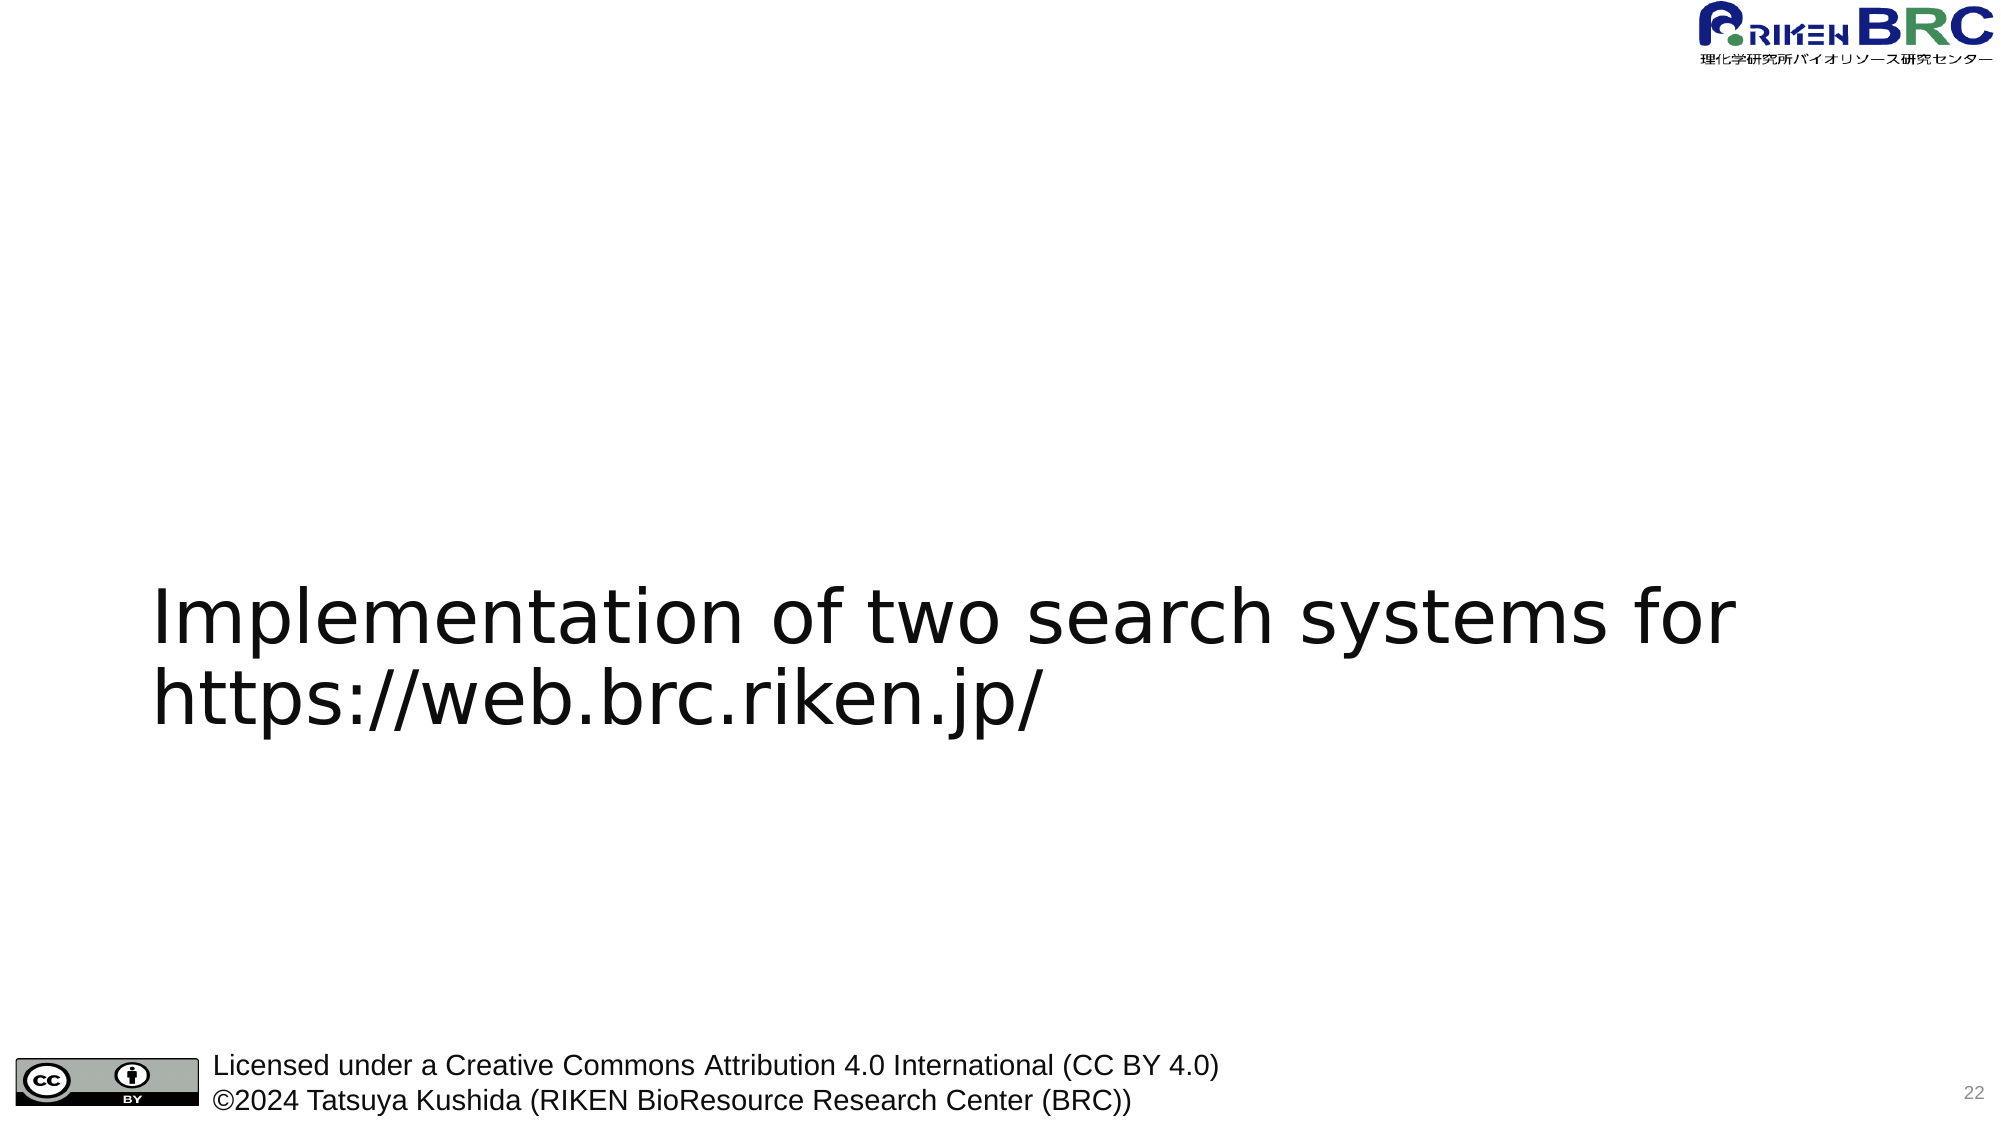

# Implementation of two search systems for https://web.brc.riken.jp/

22